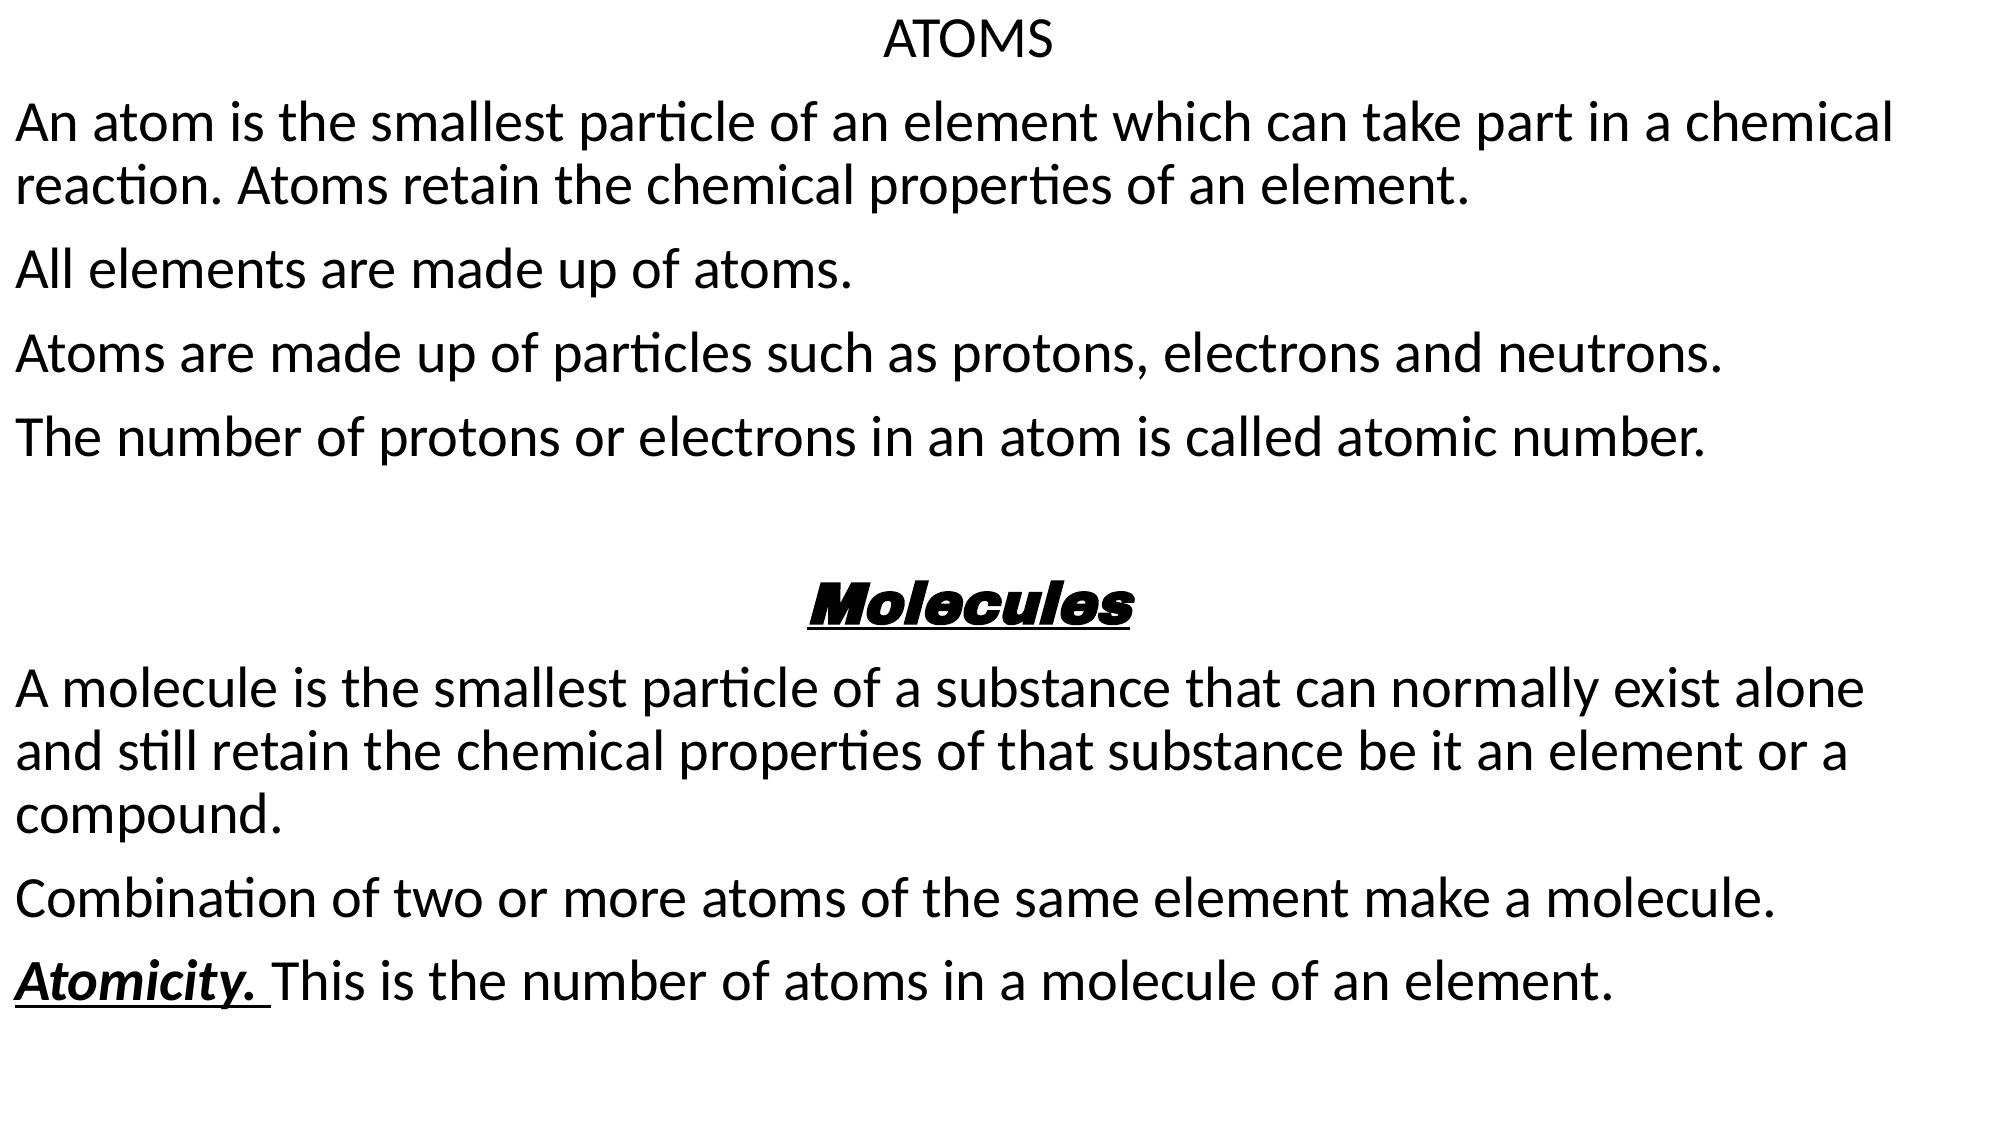

ATOMS
An atom is the smallest particle of an element which can take part in a chemical reaction. Atoms retain the chemical properties of an element.
All elements are made up of atoms.
Atoms are made up of particles such as protons, electrons and neutrons.
The number of protons or electrons in an atom is called atomic number.

Molecules
A molecule is the smallest particle of a substance that can normally exist alone and still retain the chemical properties of that substance be it an element or a compound.
Combination of two or more atoms of the same element make a molecule.
Atomicity. This is the number of atoms in a molecule of an element.